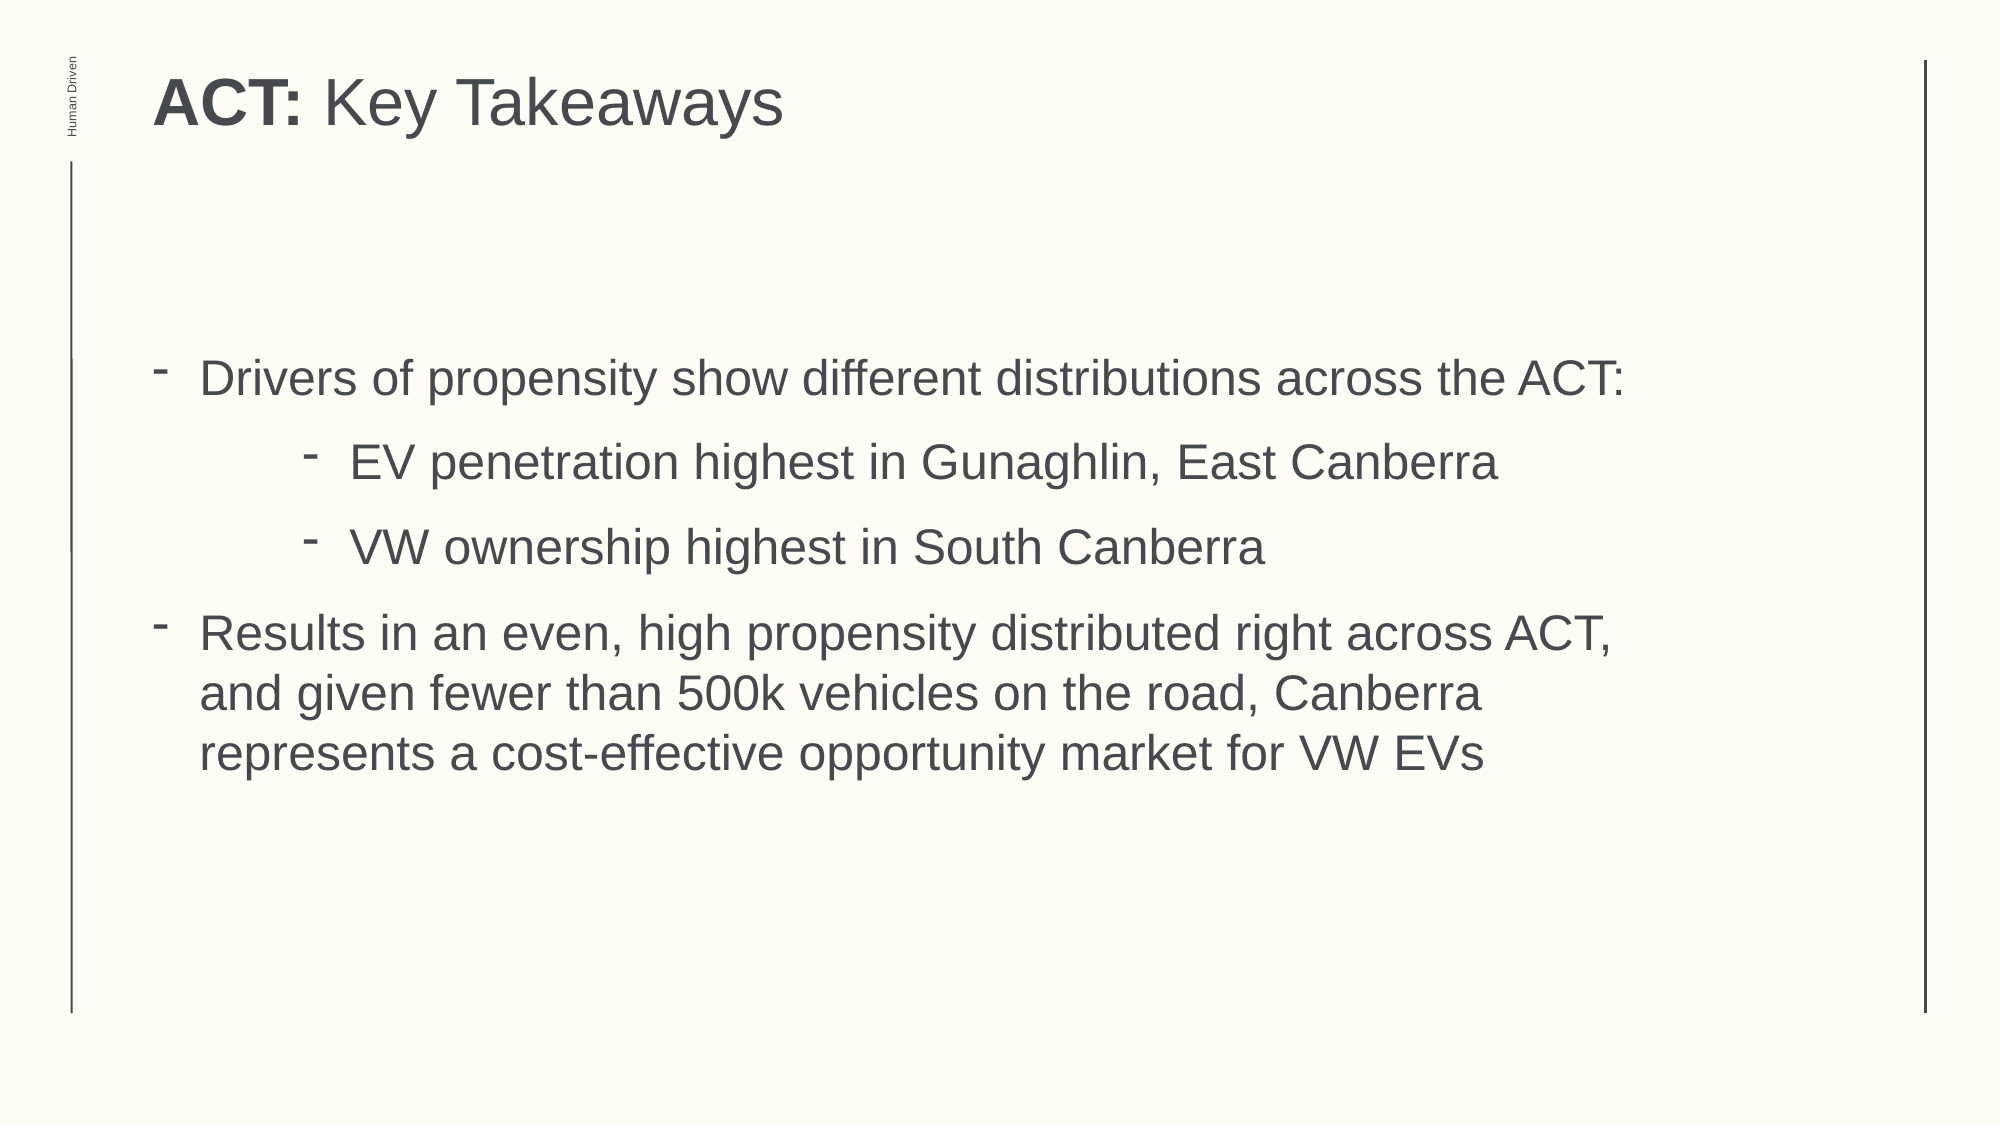

# ACT: Key Takeaways
Drivers of propensity show different distributions across the ACT:
EV penetration highest in Gunaghlin, East Canberra
VW ownership highest in South Canberra
Results in an even, high propensity distributed right across ACT, and given fewer than 500k vehicles on the road, Canberra represents a cost-effective opportunity market for VW EVs